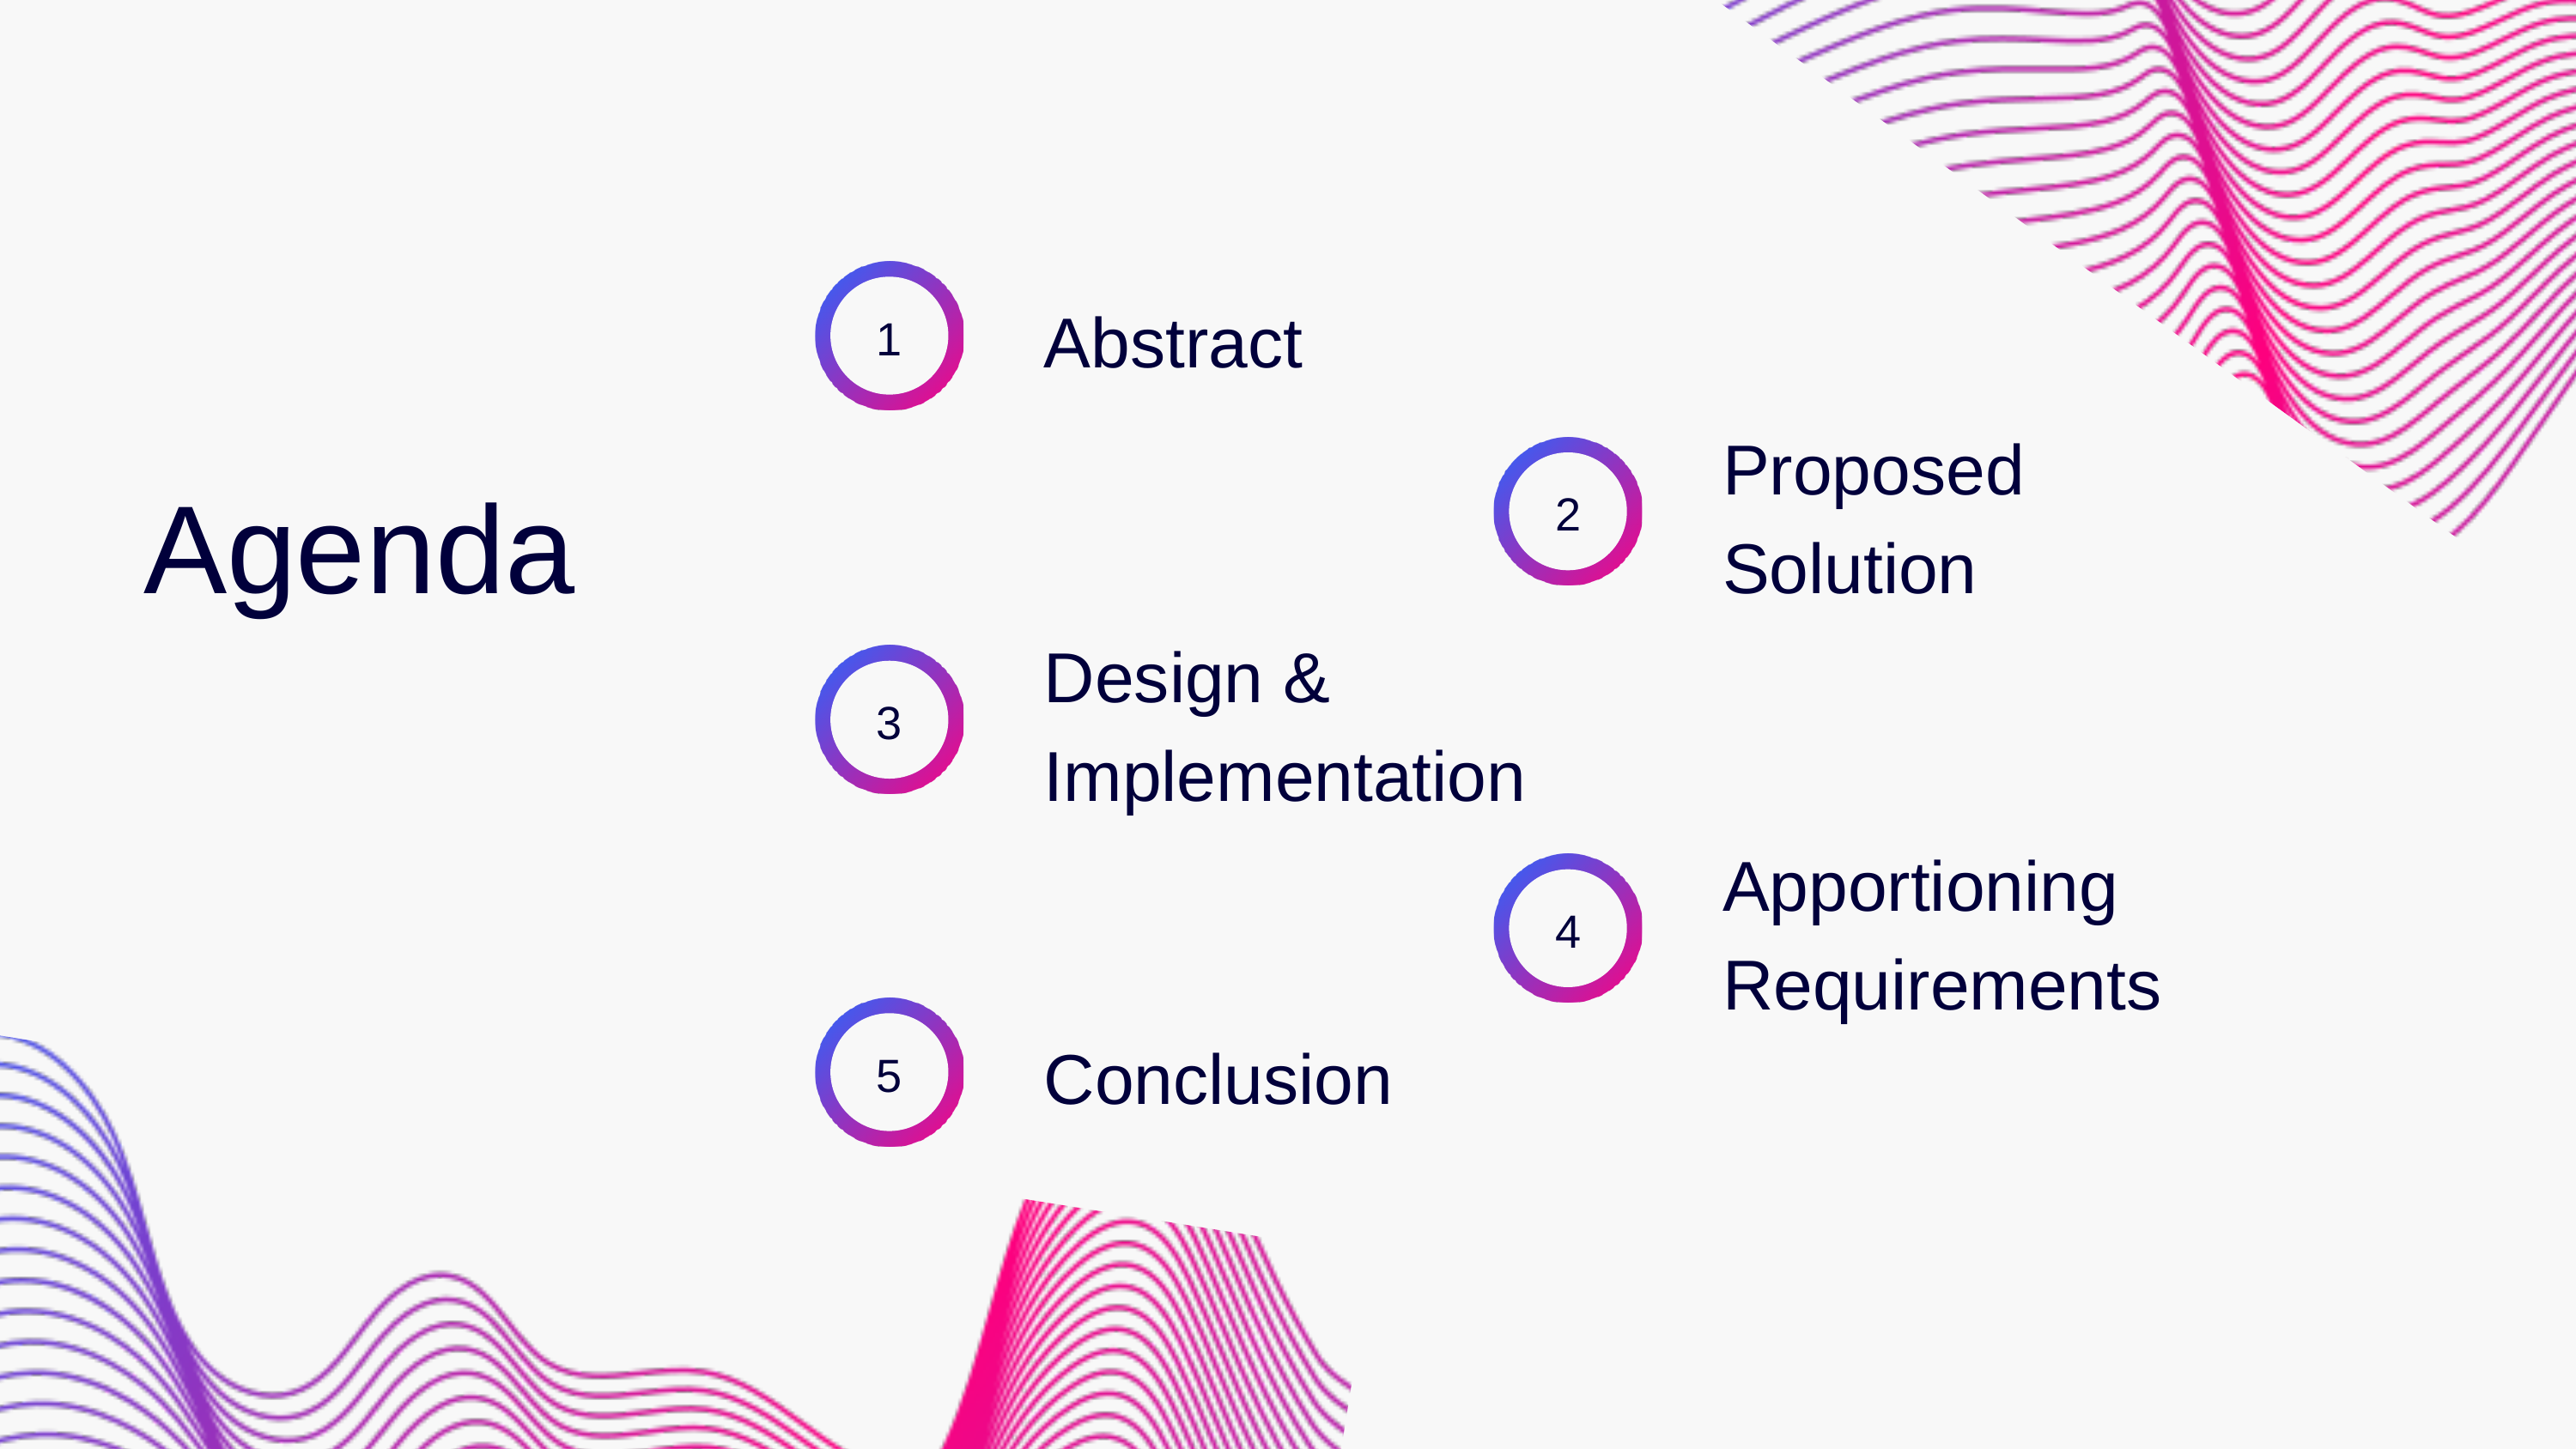

1
Abstract
Proposed Solution

2
Agenda
Design & Implementation

3
Apportioning Requirements

4

5
Conclusion